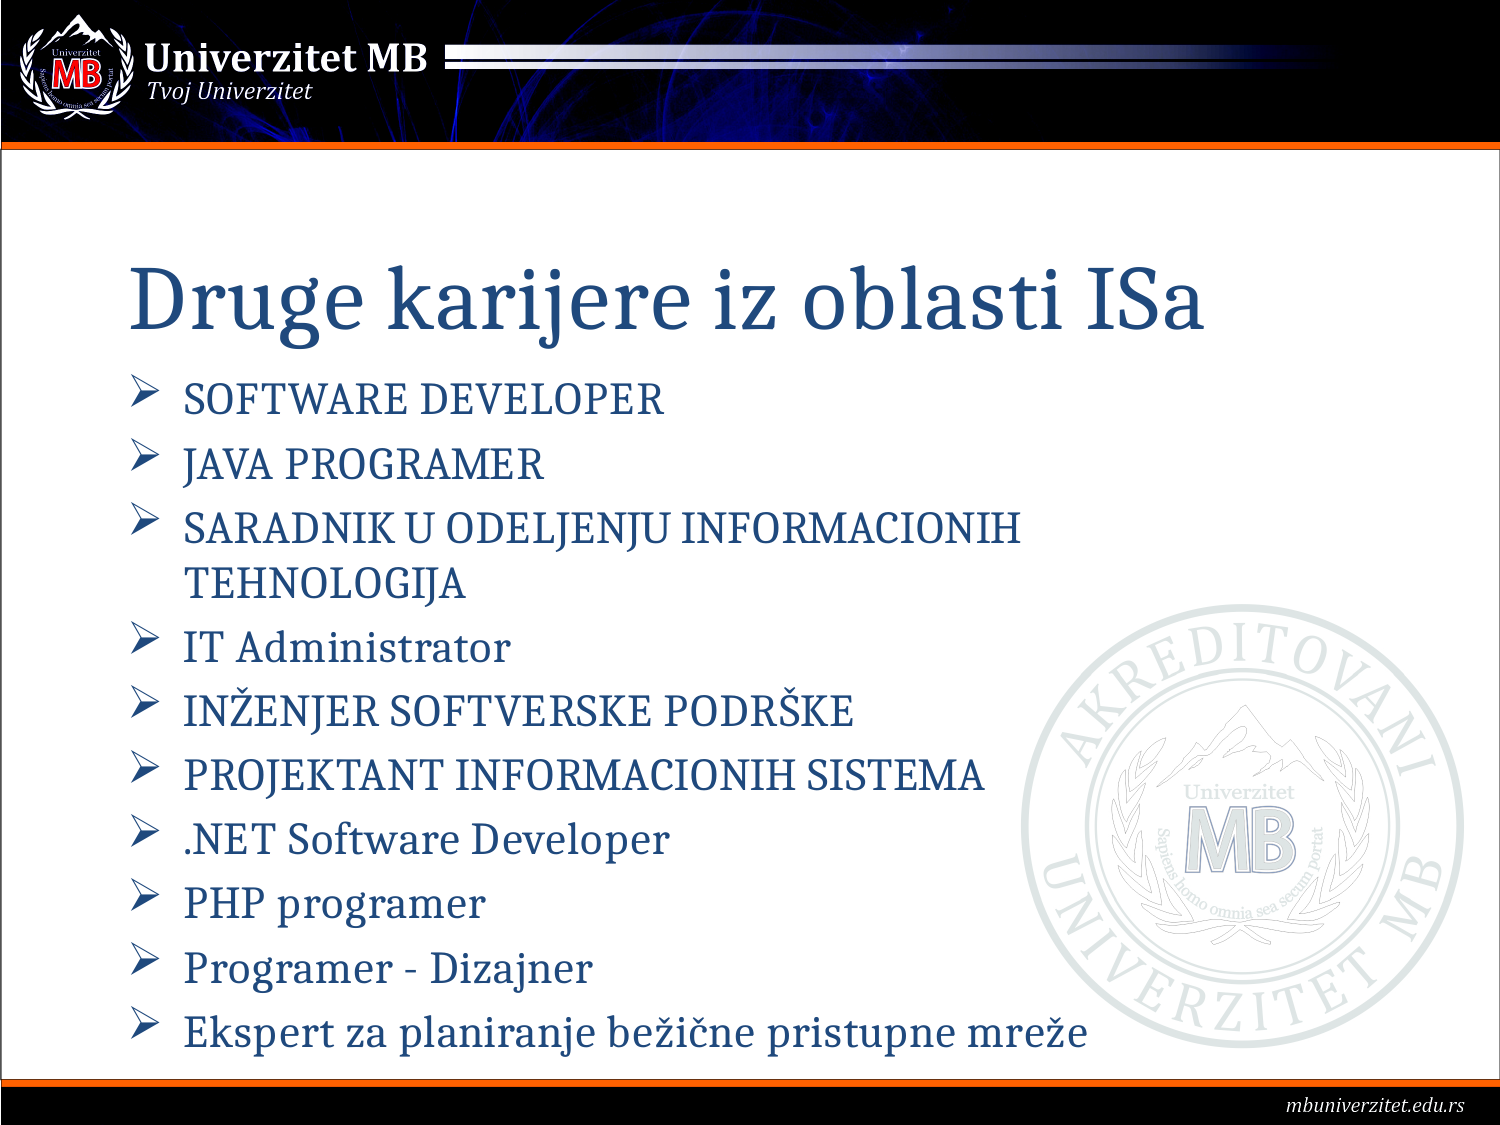

# Druge karijere iz oblasti ISa
SOFTWARE DEVELOPER
JAVA PROGRAMER
SARADNIK U ODELJENJU INFORMACIONIH TEHNOLOGIJA
IT Administrator
INŽENJER SOFTVERSKE PODRŠKE
PROJEKTANT INFORMACIONIH SISTEMA
.NET Software Developer
PHP programer
Programer - Dizajner
Ekspert za planiranje bežične pristupne mreže